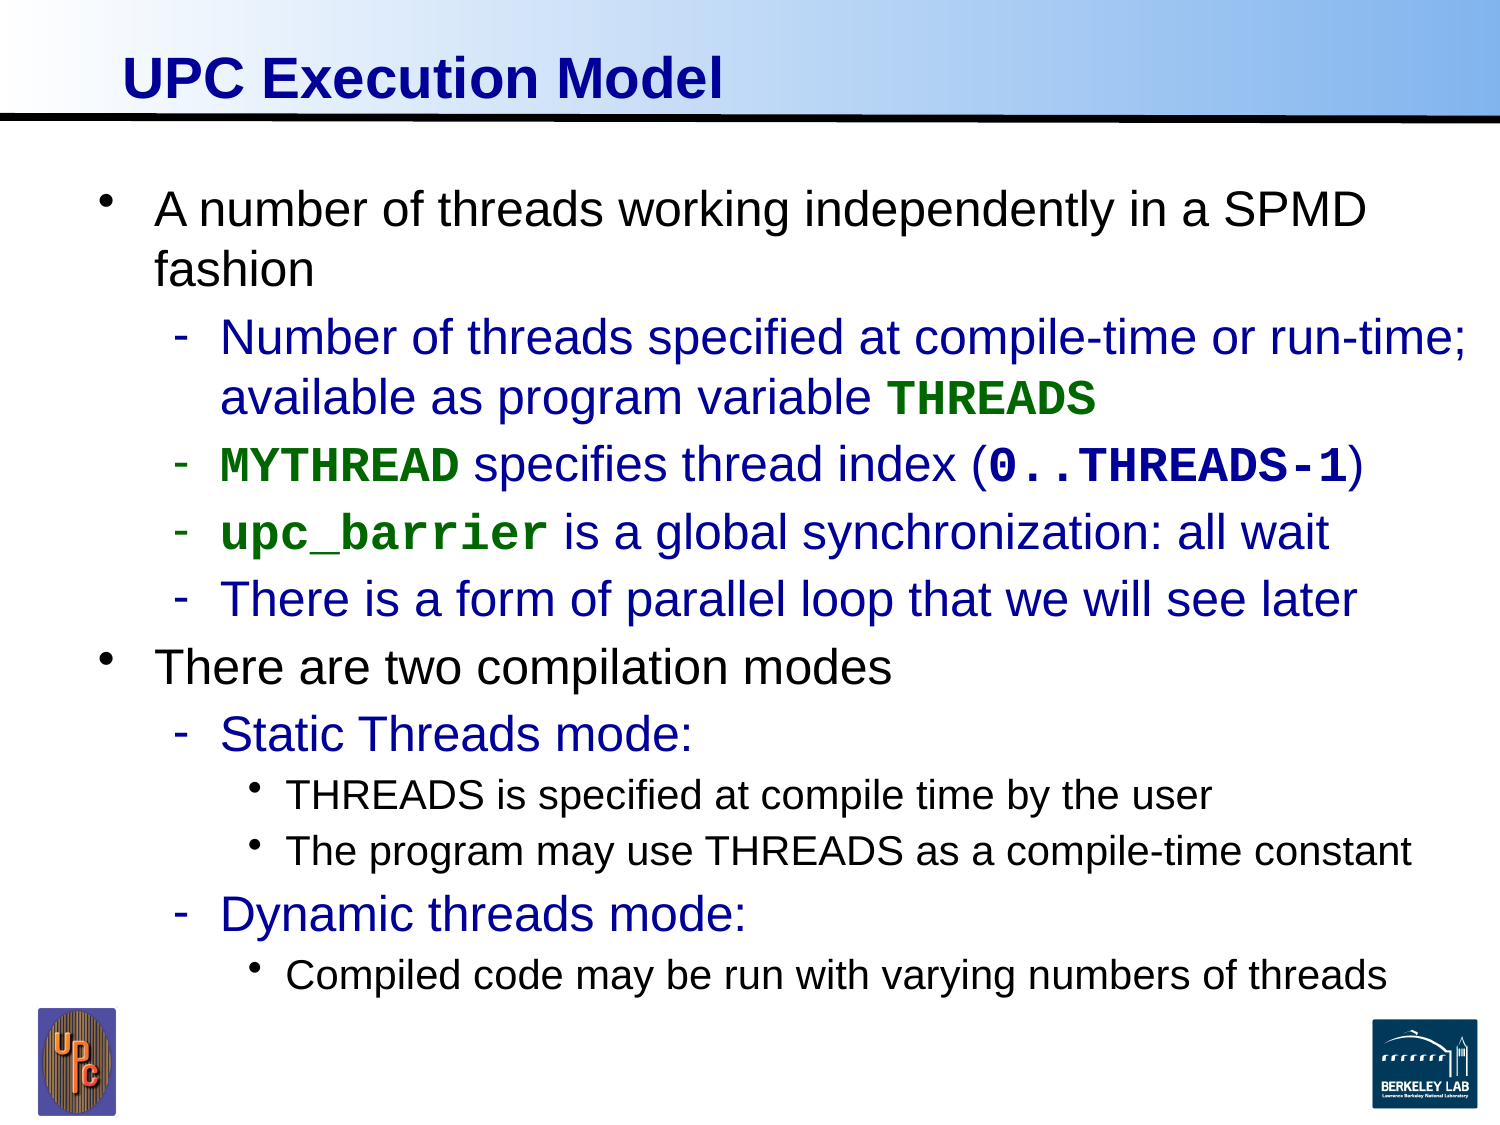

# UPC Execution Model
A number of threads working independently in a SPMD fashion
Number of threads specified at compile-time or run-time; available as program variable THREADS
MYTHREAD specifies thread index (0..THREADS-1)
upc_barrier is a global synchronization: all wait
There is a form of parallel loop that we will see later
There are two compilation modes
Static Threads mode:
THREADS is specified at compile time by the user
The program may use THREADS as a compile-time constant
Dynamic threads mode:
Compiled code may be run with varying numbers of threads